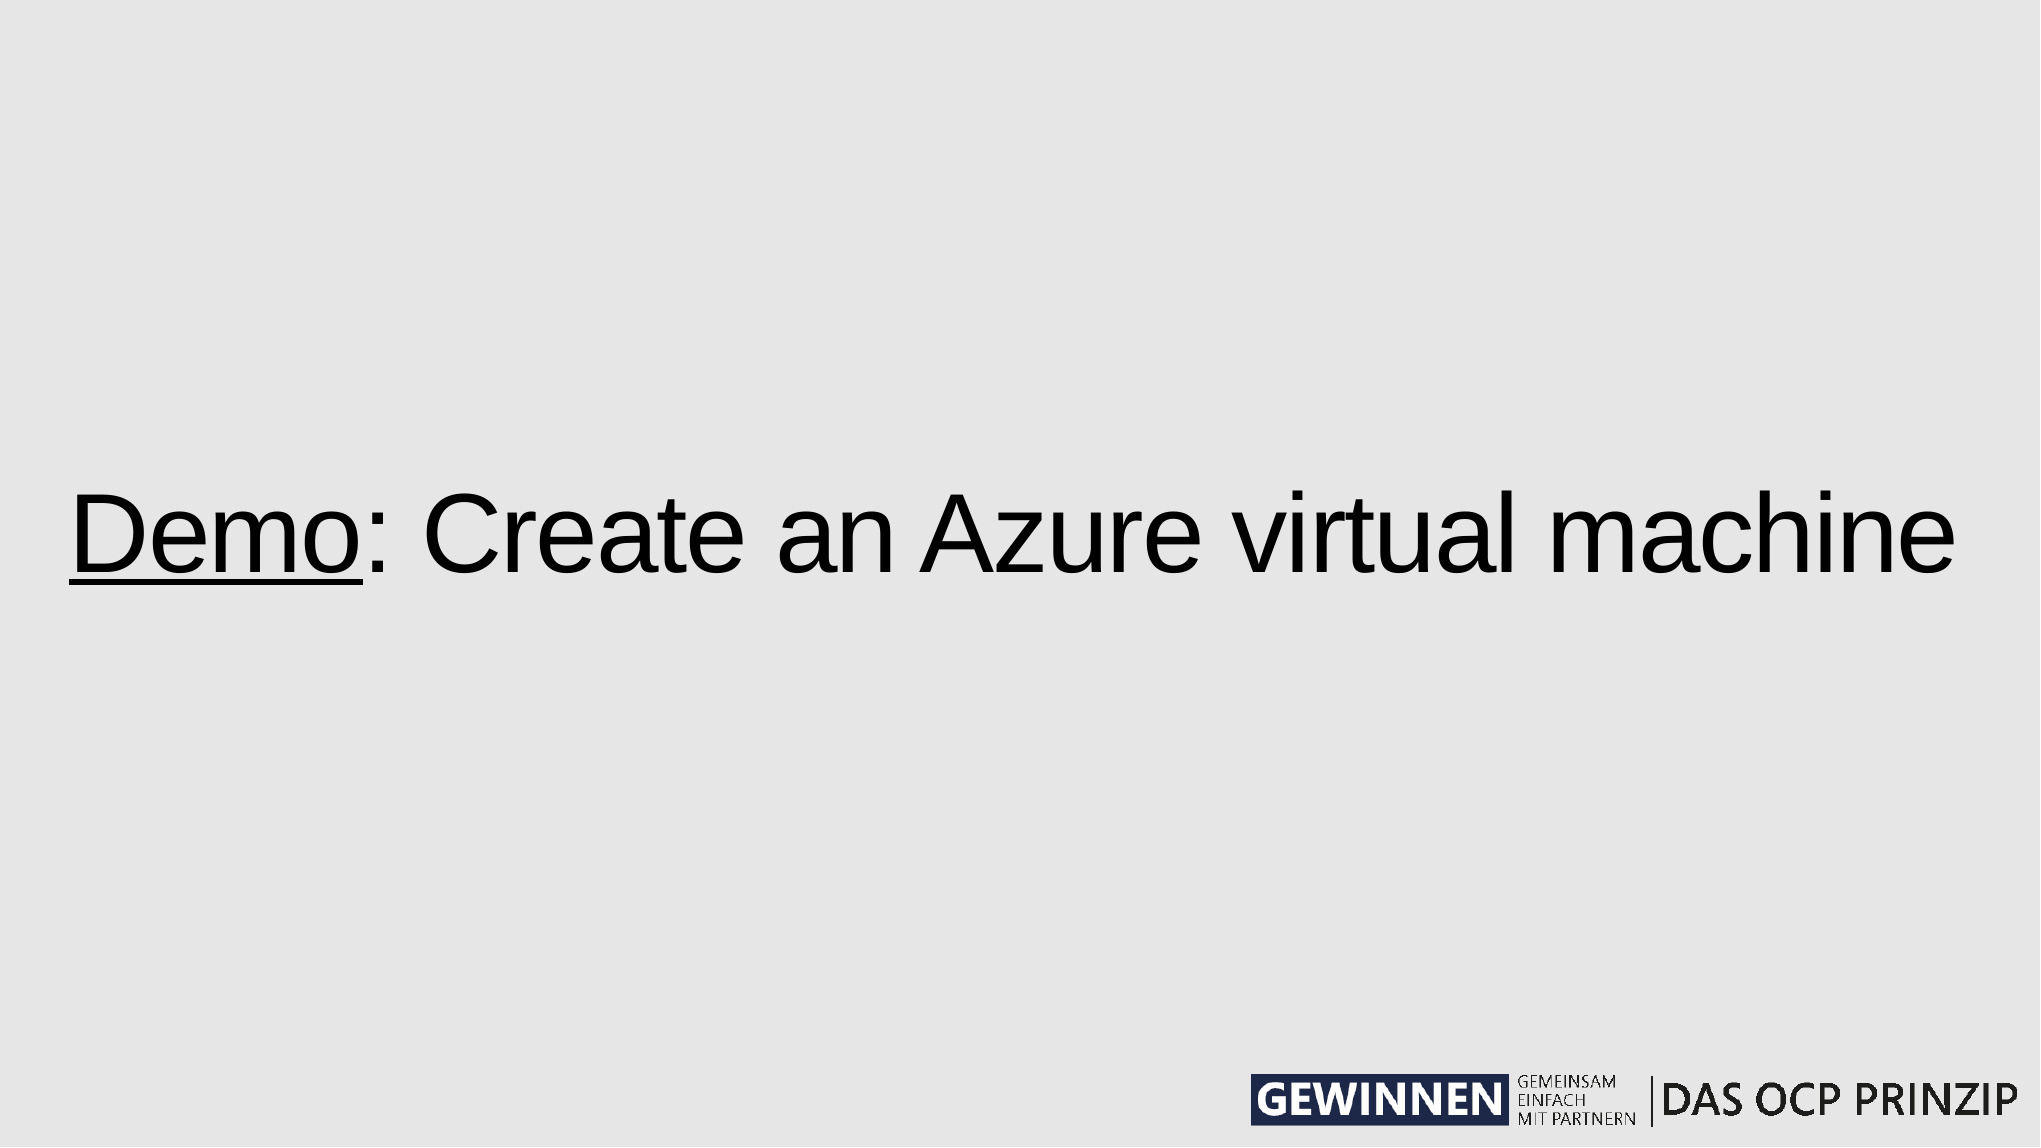

# Demo: Create an Azure virtual machine